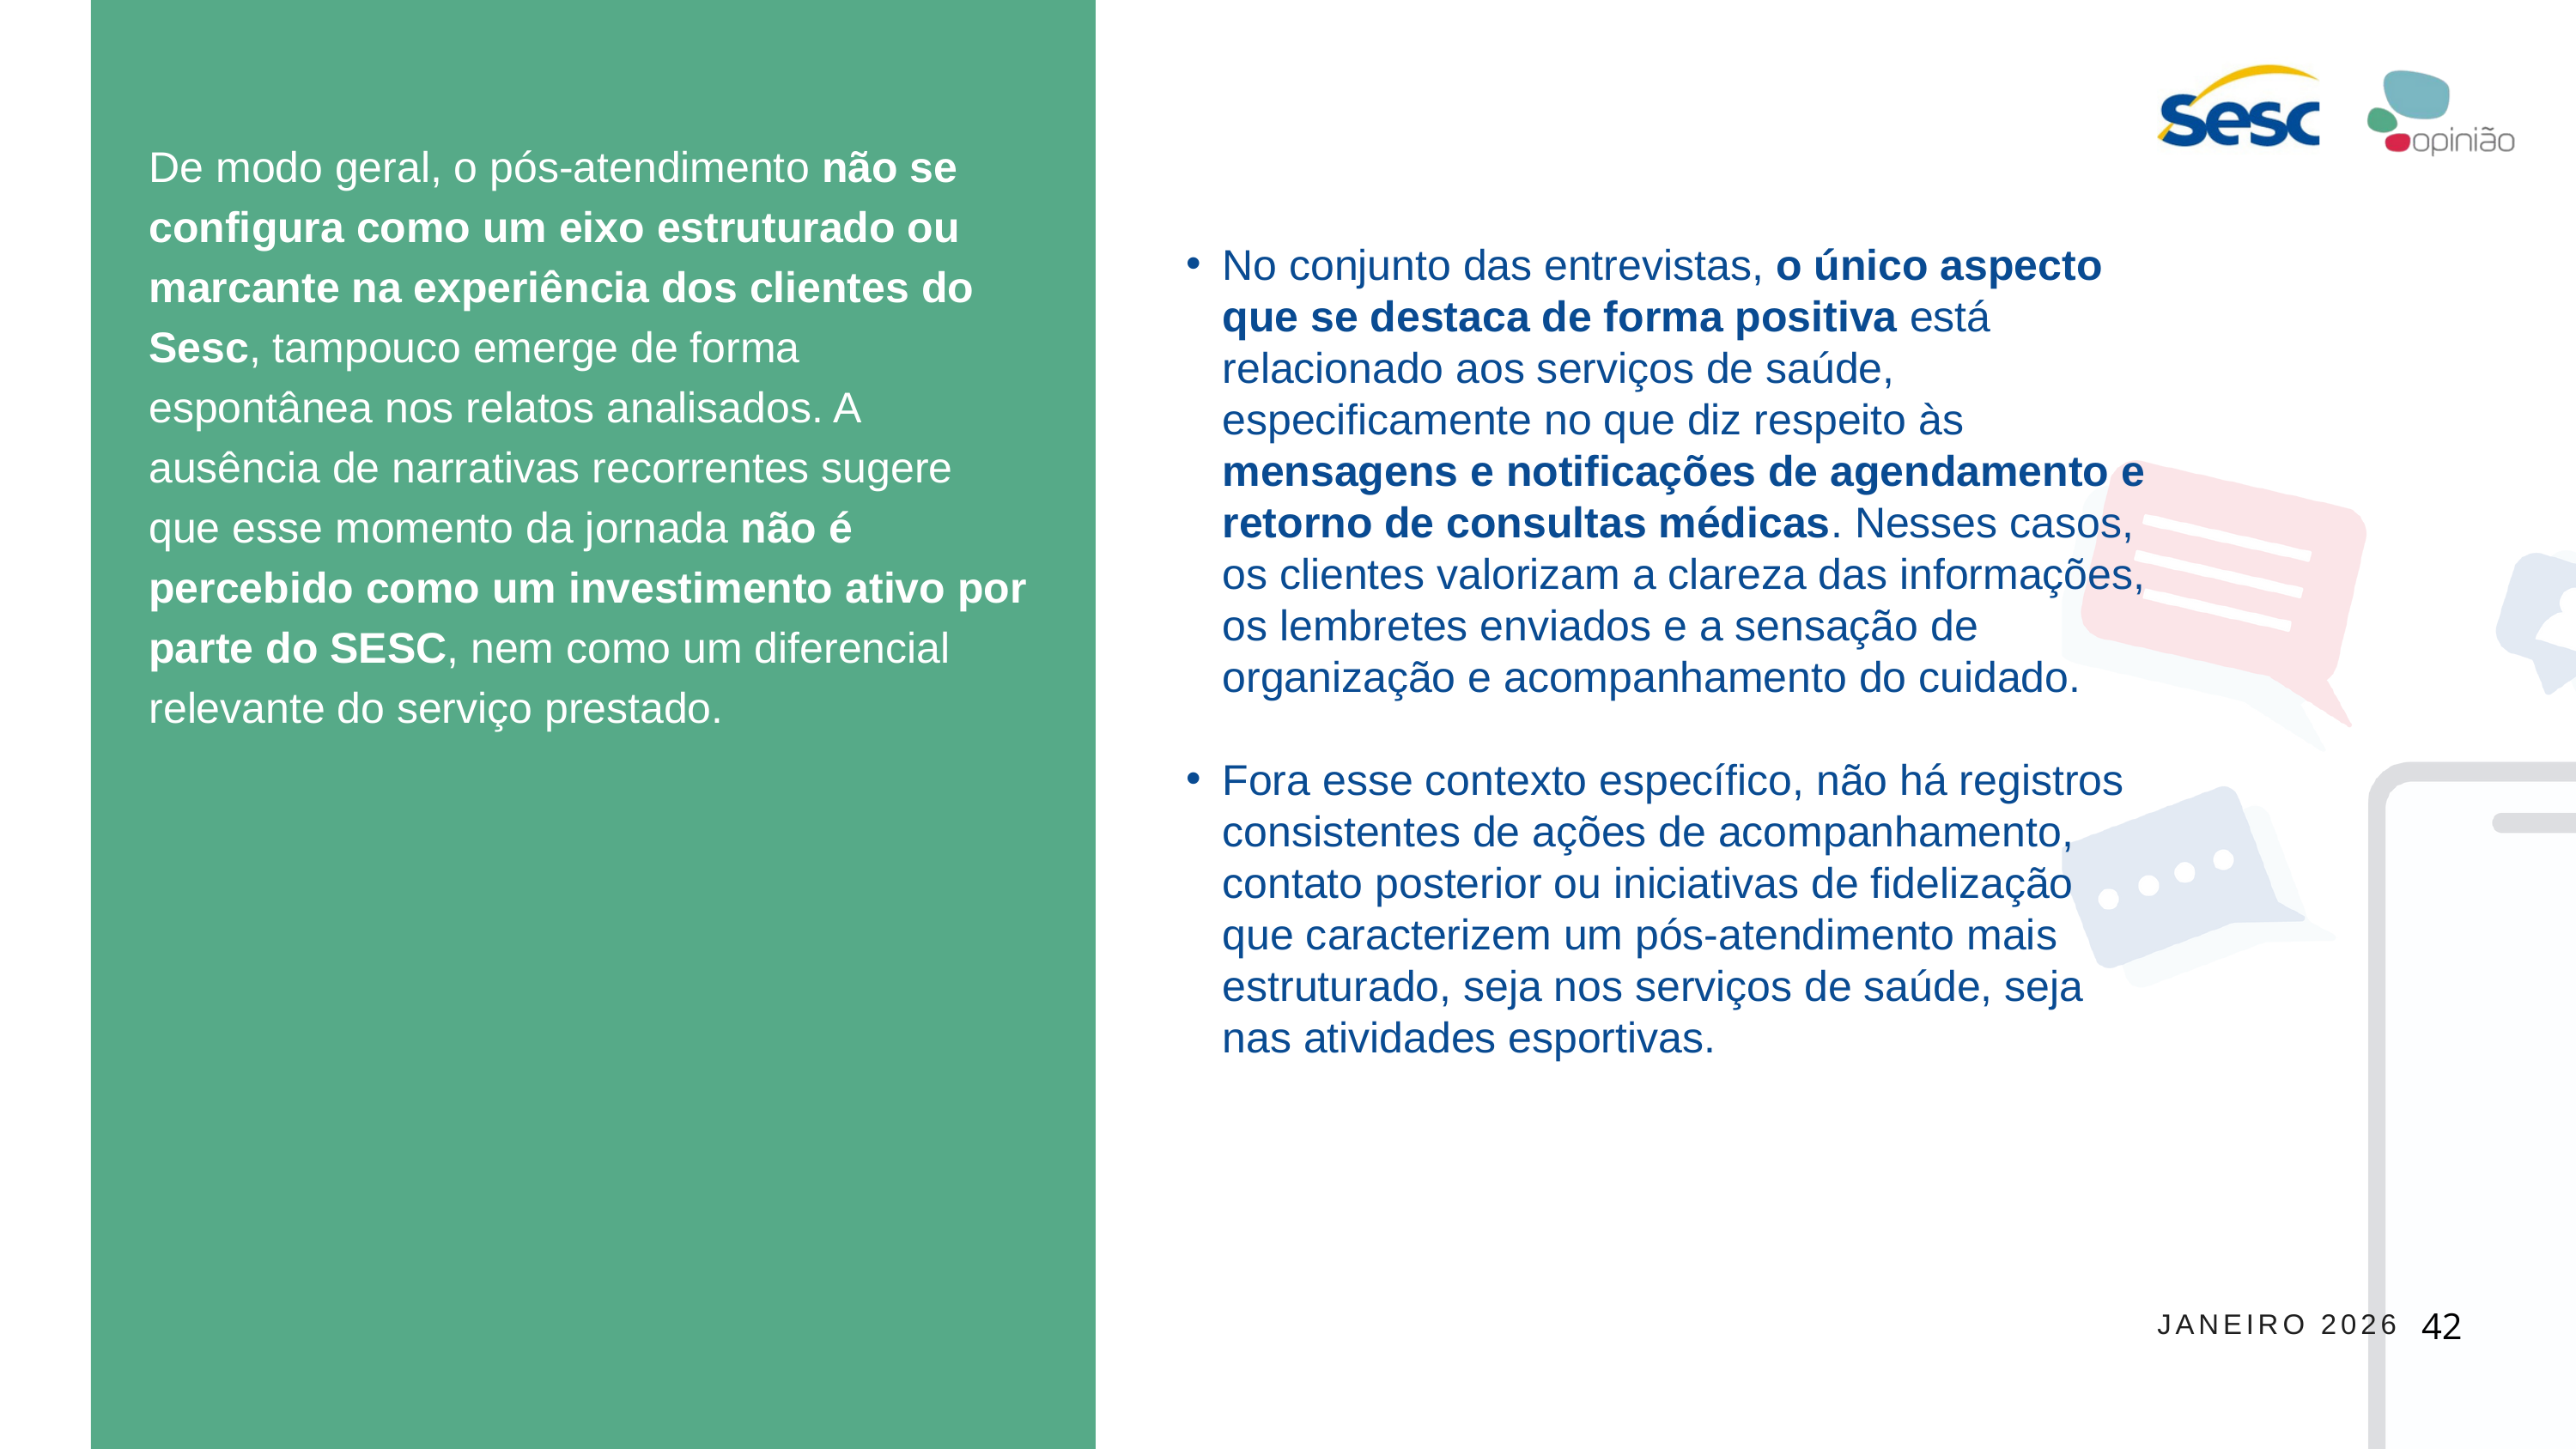

De modo geral, o pós-atendimento não se configura como um eixo estruturado ou marcante na experiência dos clientes do Sesc, tampouco emerge de forma espontânea nos relatos analisados. A ausência de narrativas recorrentes sugere que esse momento da jornada não é percebido como um investimento ativo por parte do SESC, nem como um diferencial relevante do serviço prestado.
No conjunto das entrevistas, o único aspecto que se destaca de forma positiva está relacionado aos serviços de saúde, especificamente no que diz respeito às mensagens e notificações de agendamento e retorno de consultas médicas. Nesses casos, os clientes valorizam a clareza das informações, os lembretes enviados e a sensação de organização e acompanhamento do cuidado.

Fora esse contexto específico, não há registros consistentes de ações de acompanhamento, contato posterior ou iniciativas de fidelização que caracterizem um pós-atendimento mais estruturado, seja nos serviços de saúde, seja nas atividades esportivas.

42
JANEIRO 2026